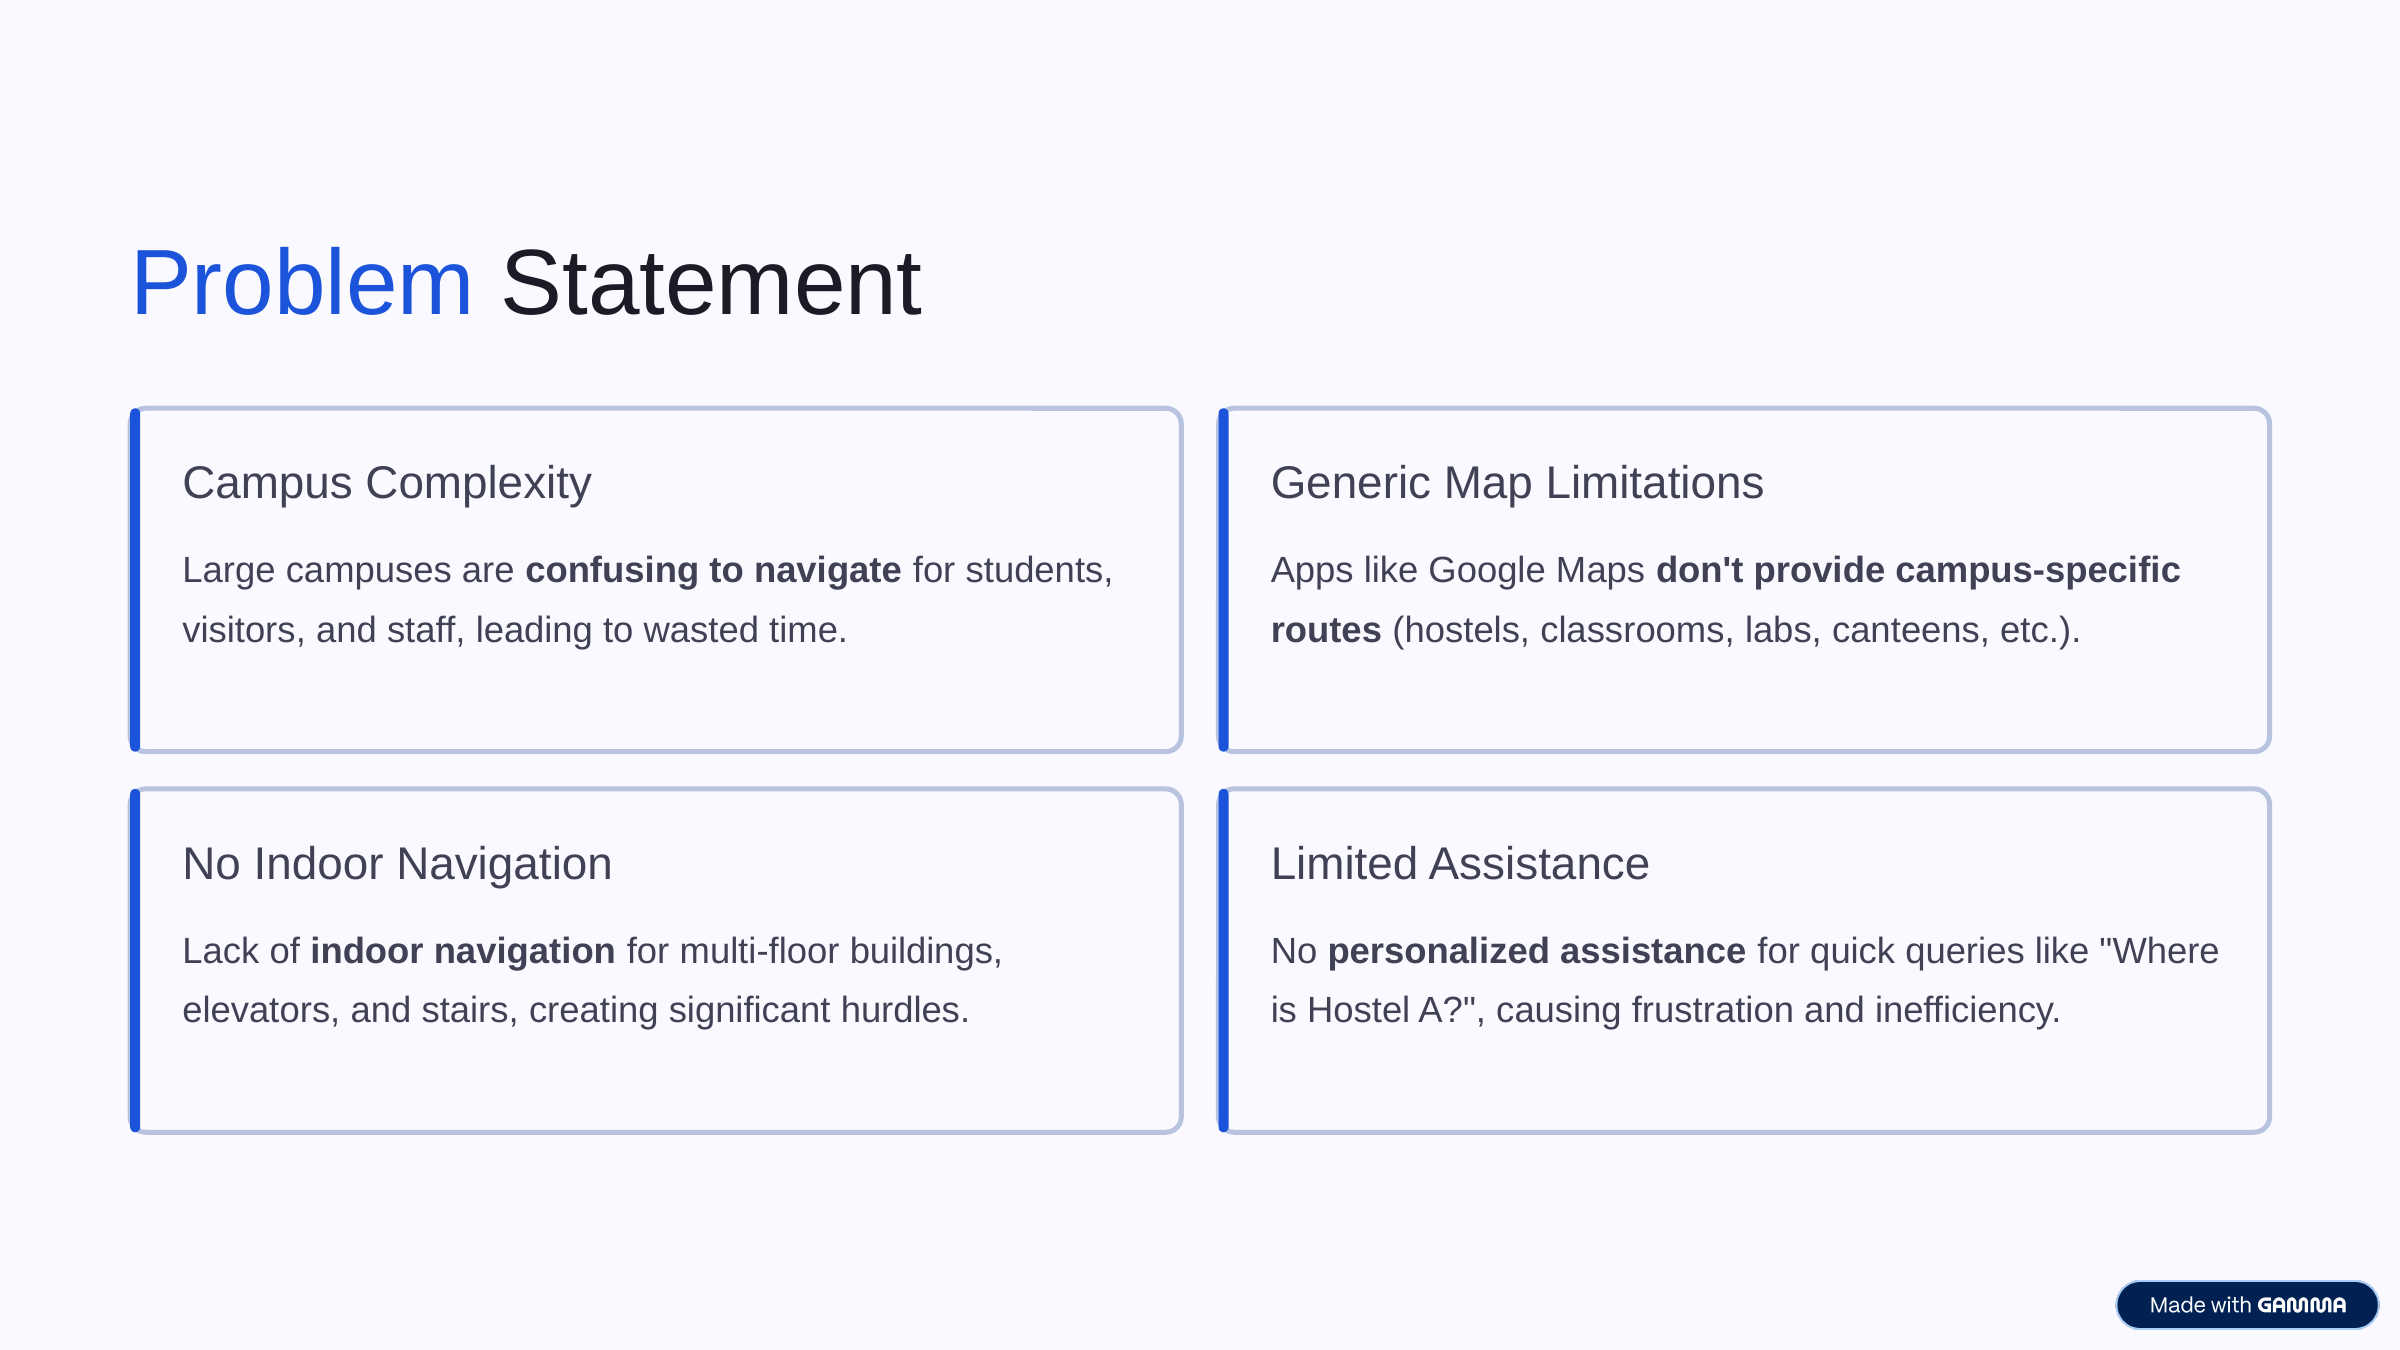

Problem Statement

Campus Complexity
Generic Map Limitations
Large campuses are confusing to navigate for students, visitors, and staff, leading to wasted time.
Apps like Google Maps don't provide campus-specific routes (hostels, classrooms, labs, canteens, etc.).

No Indoor Navigation
Limited Assistance
Lack of indoor navigation for multi-floor buildings, elevators, and stairs, creating significant hurdles.
No personalized assistance for quick queries like "Where is Hostel A?", causing frustration and inefficiency.